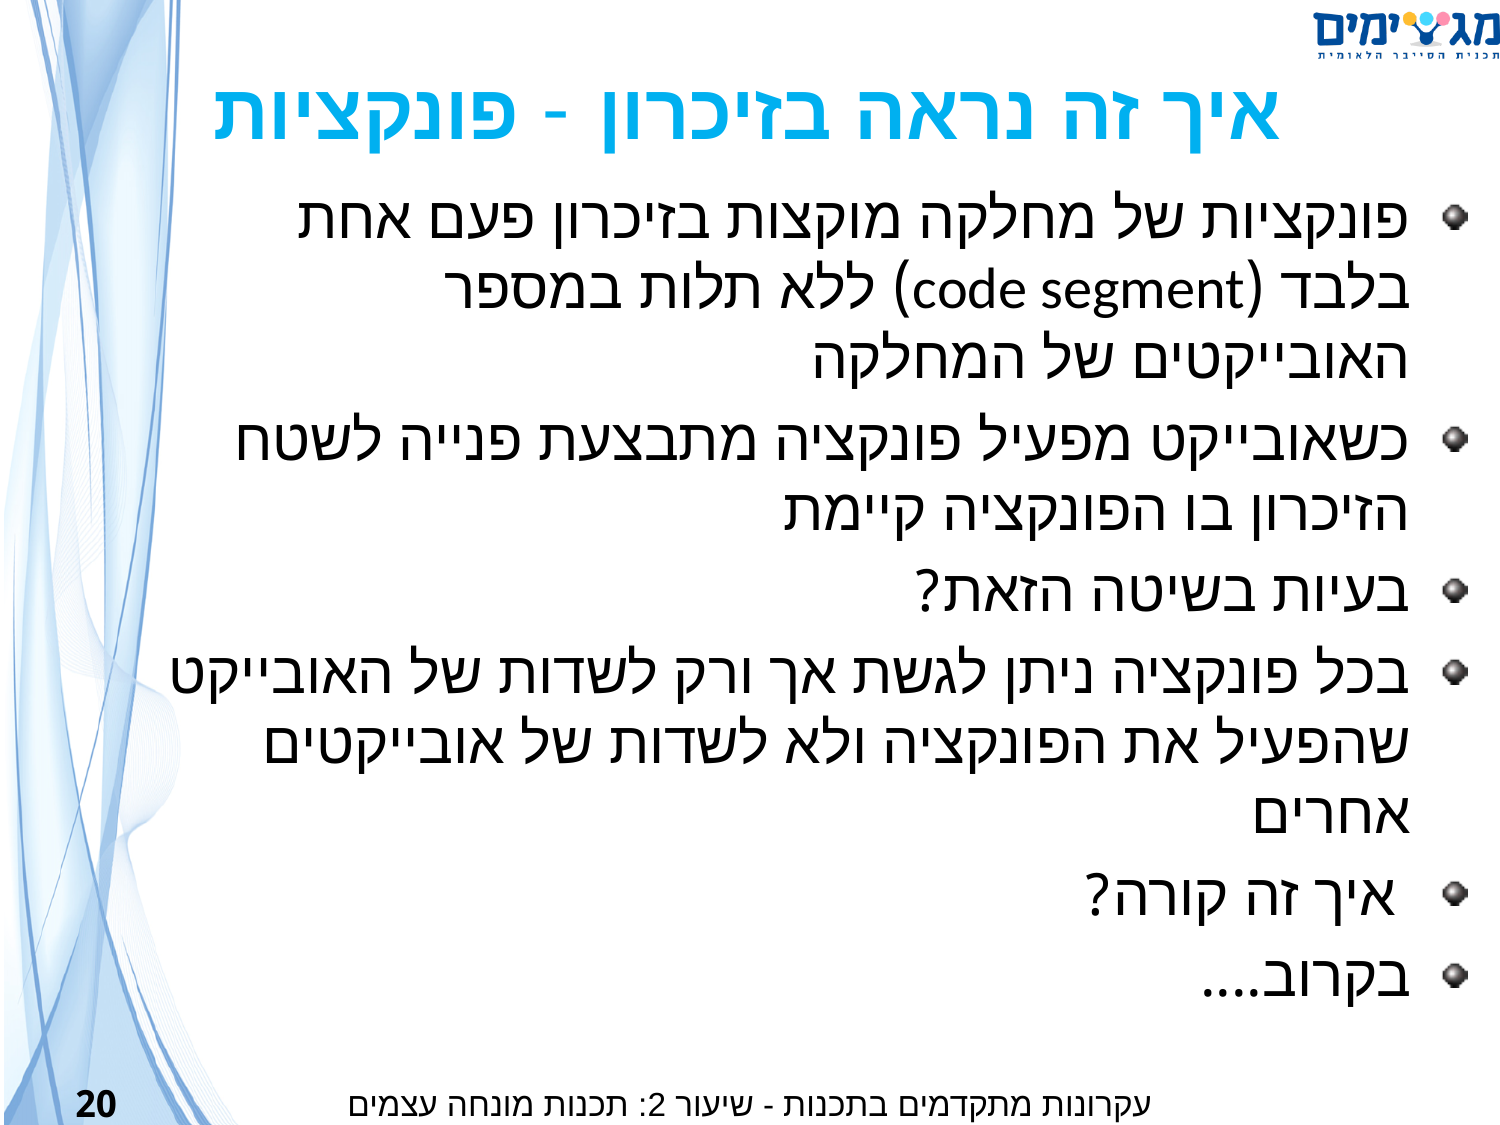

איך זה נראה בזיכרון - פונקציות
פונקציות של מחלקה מוקצות בזיכרון פעם אחת בלבד (code segment) ללא תלות במספר האובייקטים של המחלקה
כשאובייקט מפעיל פונקציה מתבצעת פנייה לשטח הזיכרון בו הפונקציה קיימת
בעיות בשיטה הזאת?
בכל פונקציה ניתן לגשת אך ורק לשדות של האובייקט שהפעיל את הפונקציה ולא לשדות של אובייקטים אחרים
 איך זה קורה?
בקרוב....